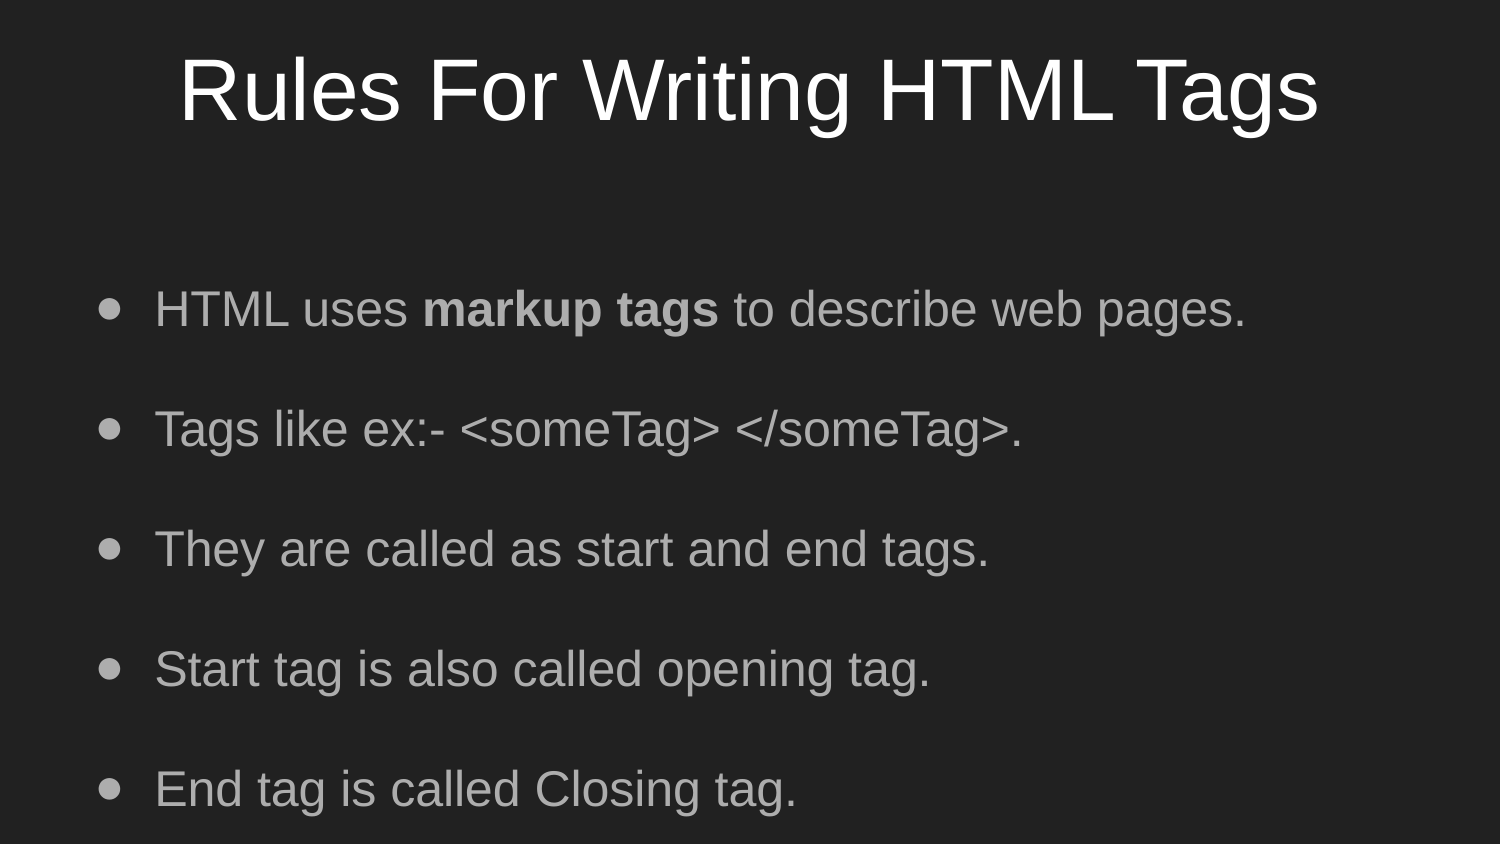

# Rules For Writing HTML Tags

HTML uses markup tags to describe web pages.

Tags like ex:- <someTag> </someTag>.

They are called as start and end tags.

Start tag is also called opening tag.

End tag is called Closing tag.